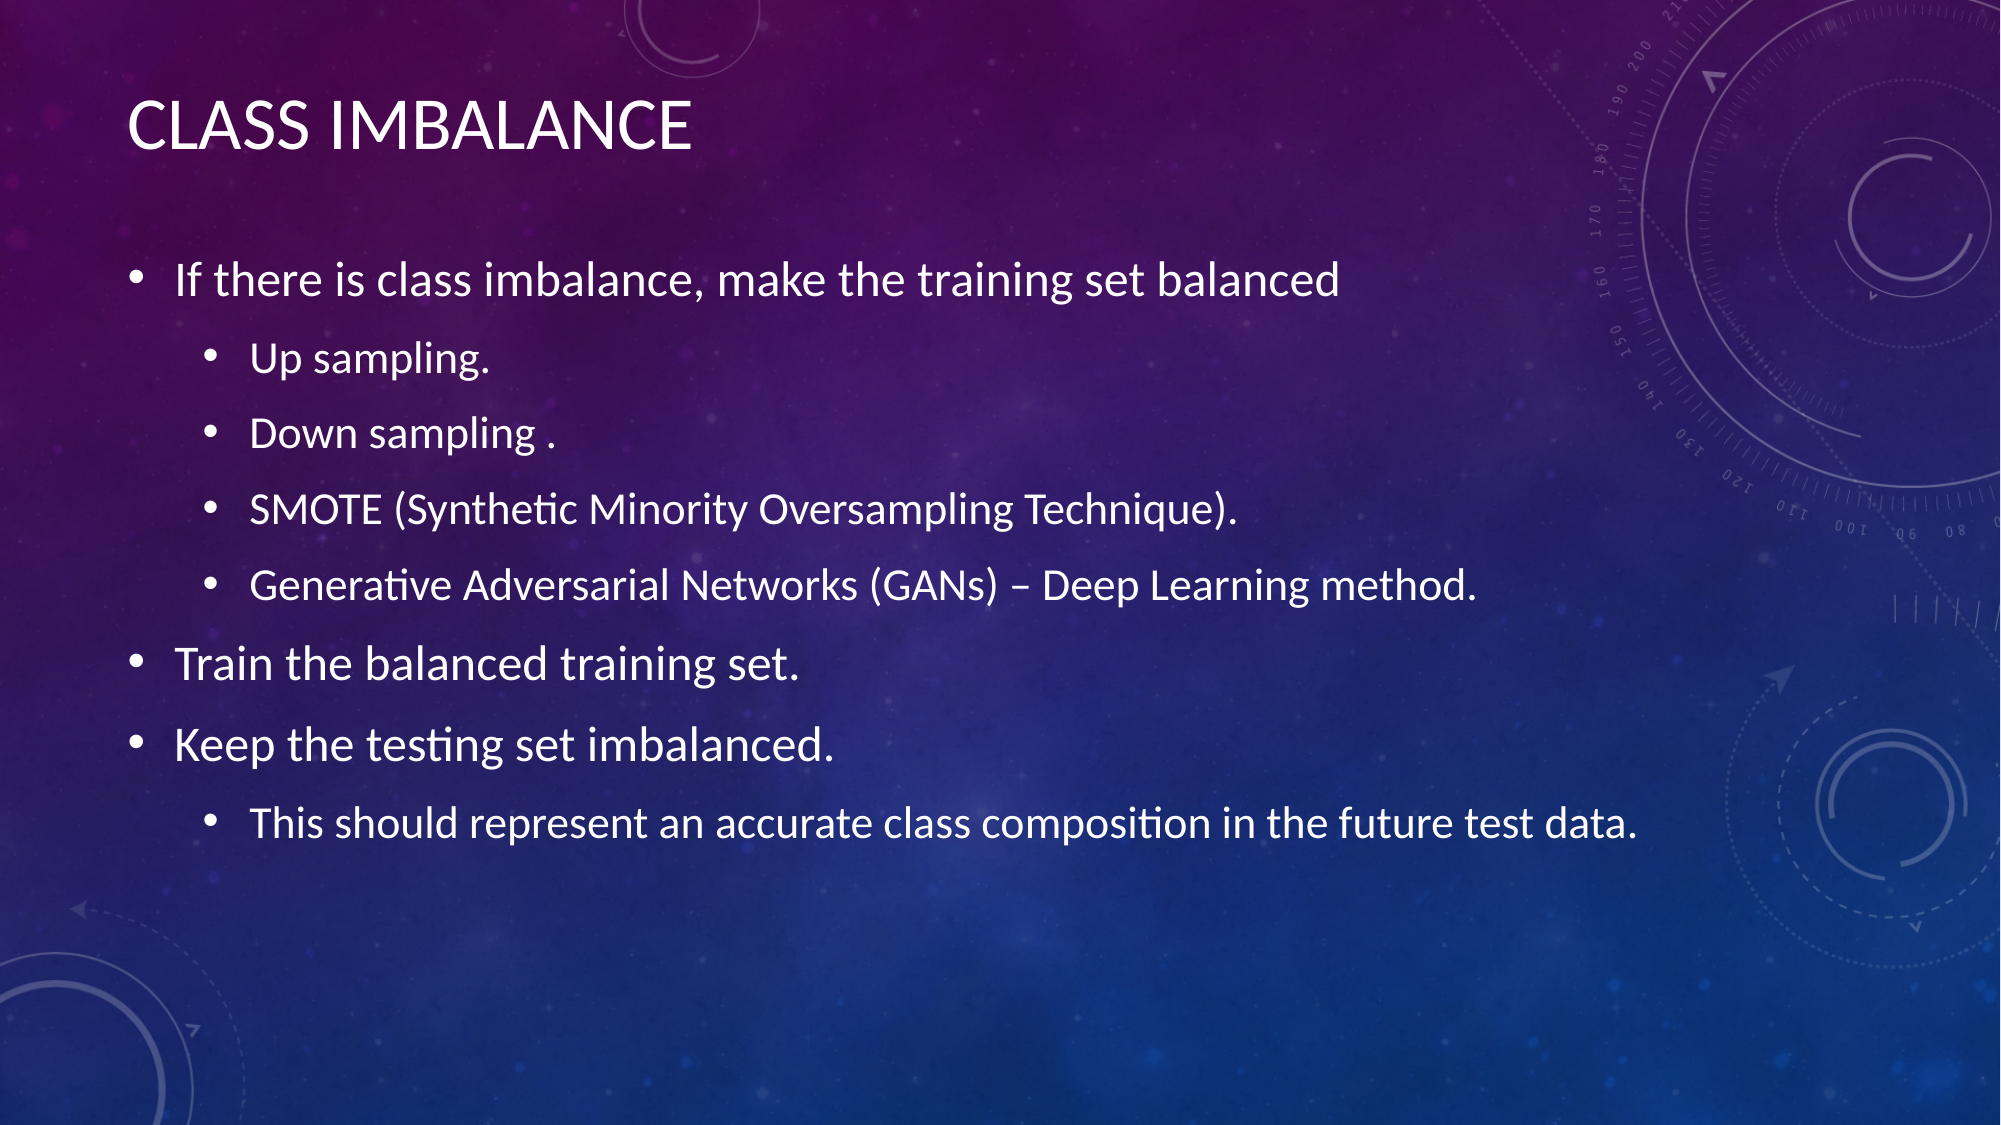

# CLASS imbalance
If there is class imbalance, make the training set balanced
Up sampling.
Down sampling .
SMOTE (Synthetic Minority Oversampling Technique).
Generative Adversarial Networks (GANs) – Deep Learning method.
Train the balanced training set.
Keep the testing set imbalanced.
This should represent an accurate class composition in the future test data.